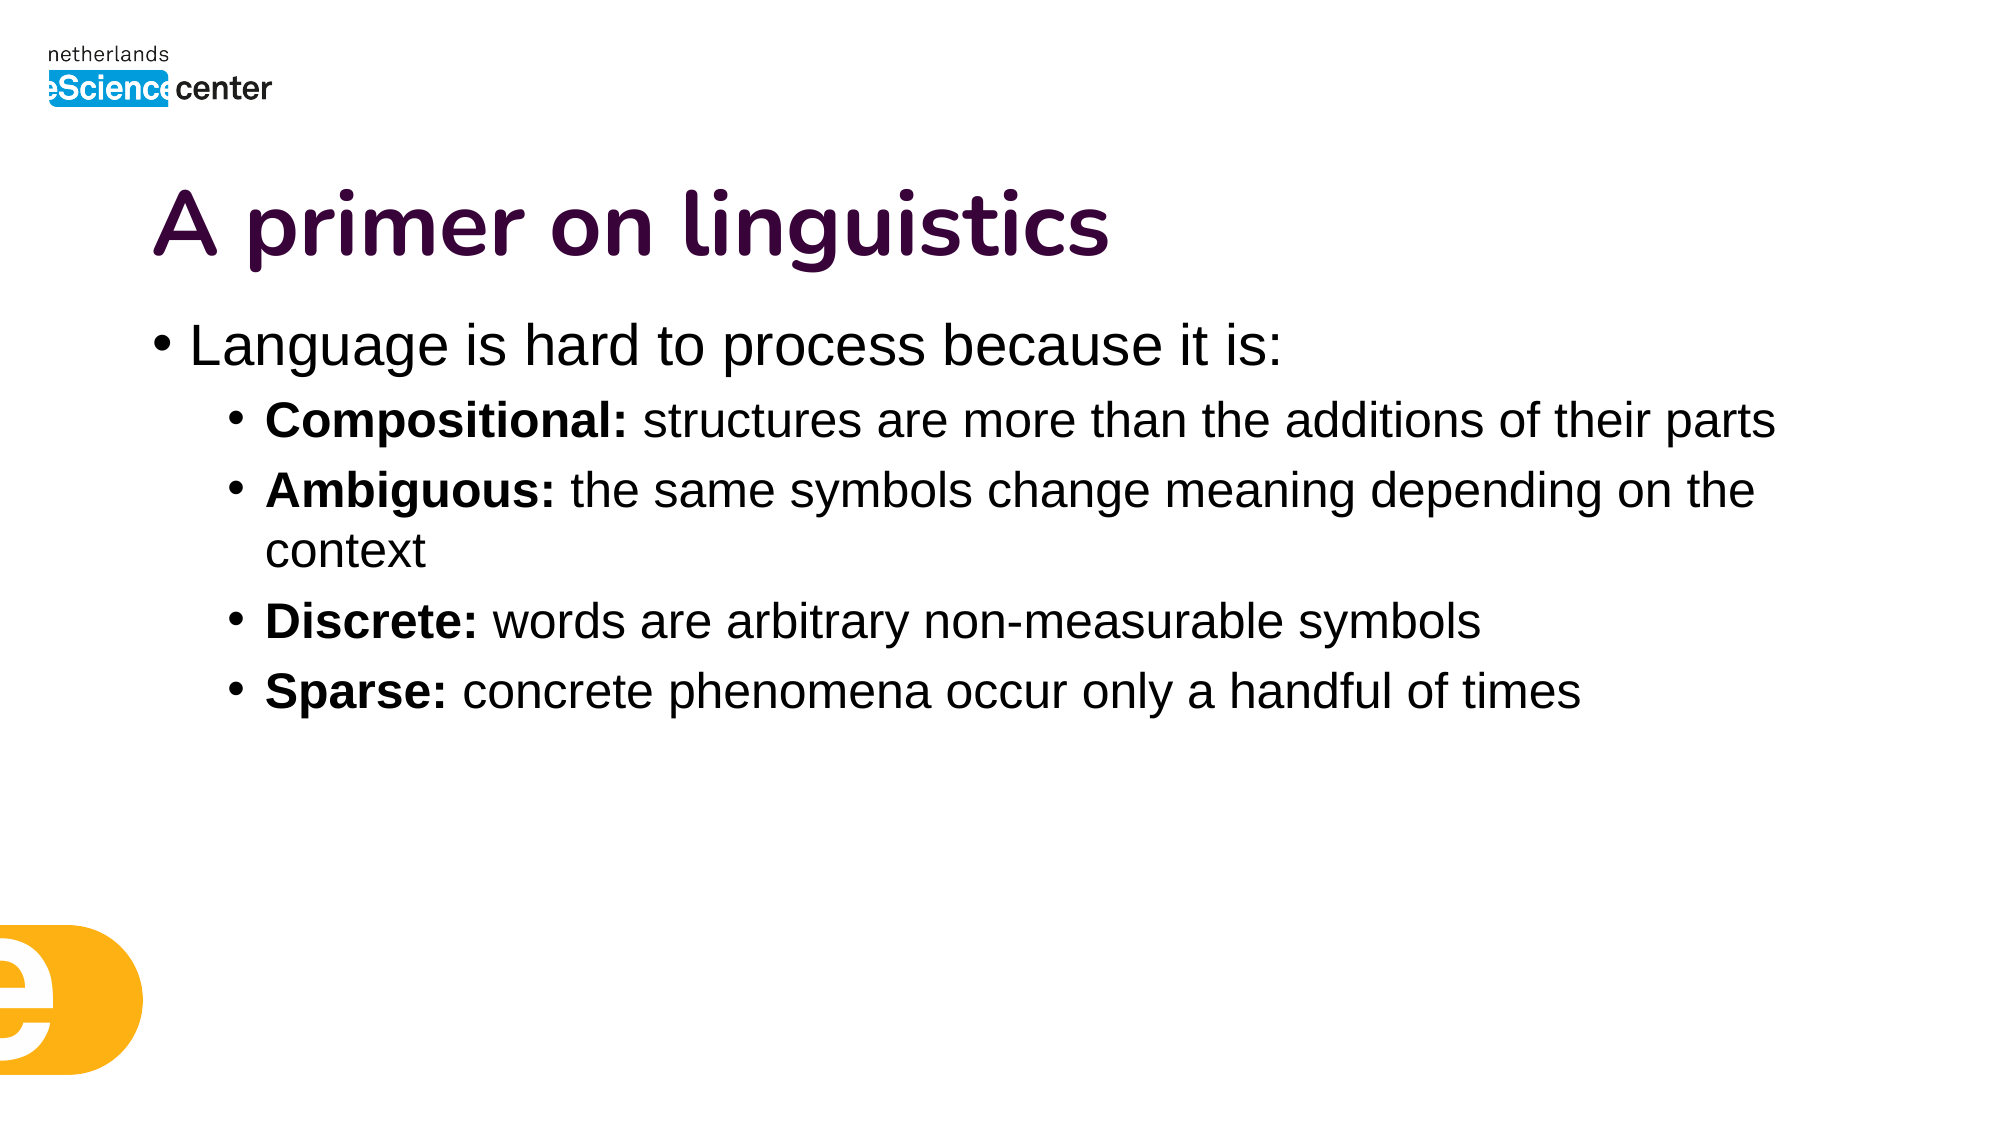

# A primer on linguistics
Language is hard to process because it is:
Compositional: structures are more than the additions of their parts
Ambiguous: the same symbols change meaning depending on the context
Discrete: words are arbitrary non-measurable symbols
Sparse: concrete phenomena occur only a handful of times